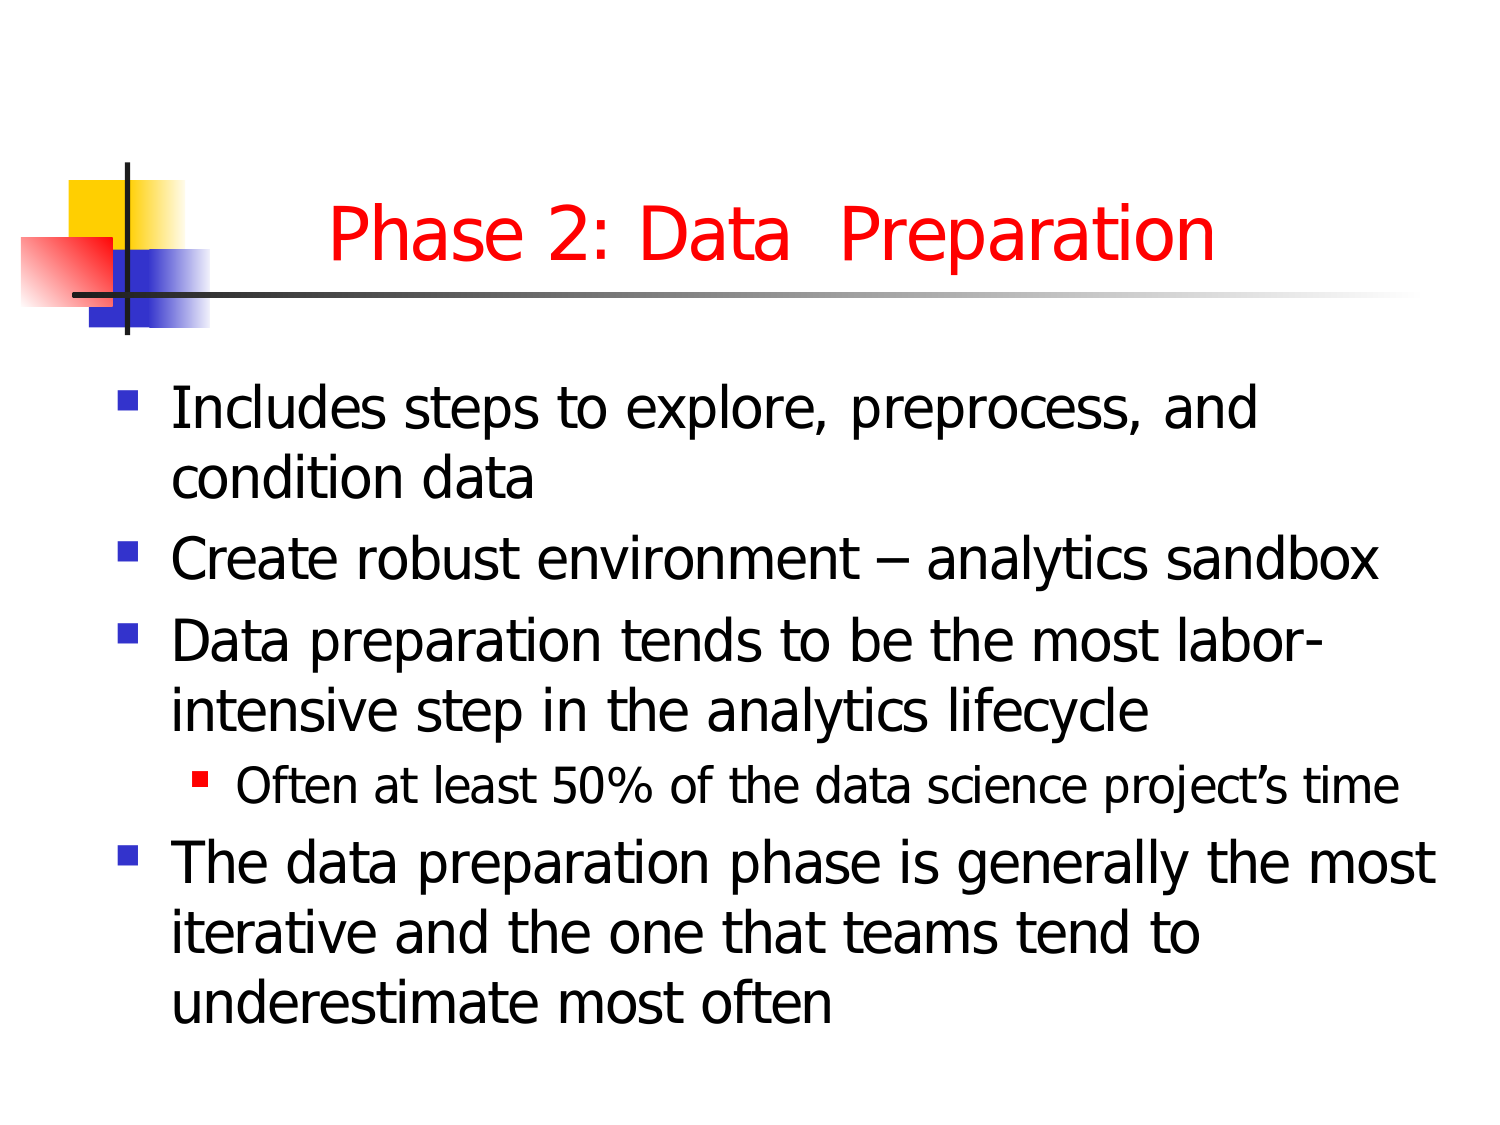

# Phase 2: Data  Preparation
Includes steps to explore, preprocess, and condition data
Create robust environment – analytics sandbox
Data preparation tends to be the most labor-intensive step in the analytics lifecycle
Often at least 50% of the data science project’s time
The data preparation phase is generally the most iterative and the one that teams tend to underestimate most often